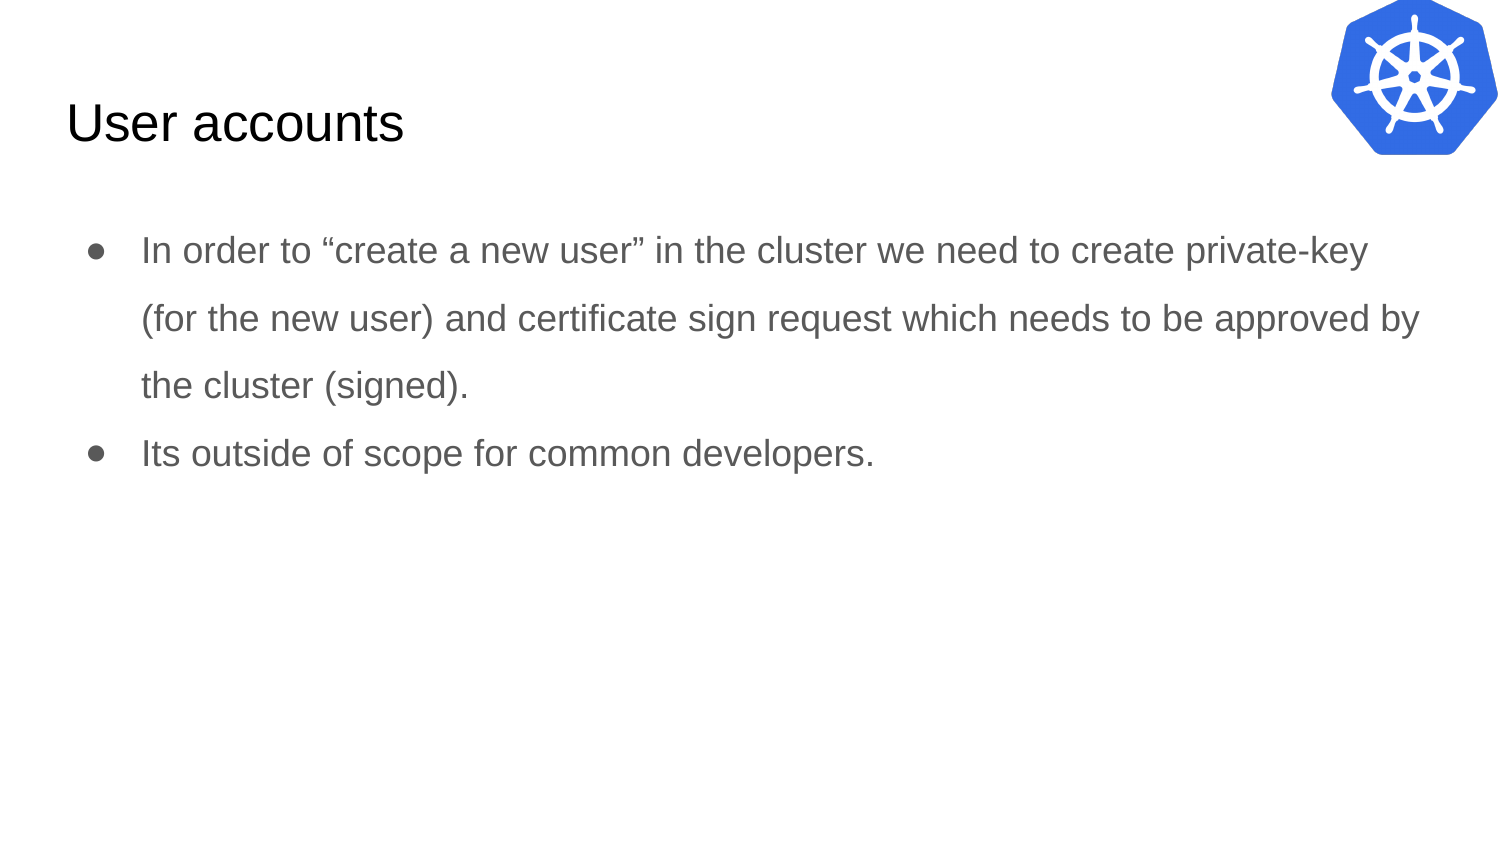

# User accounts
In order to “create a new user” in the cluster we need to create private-key (for the new user) and certificate sign request which needs to be approved by the cluster (signed).
Its outside of scope for common developers.